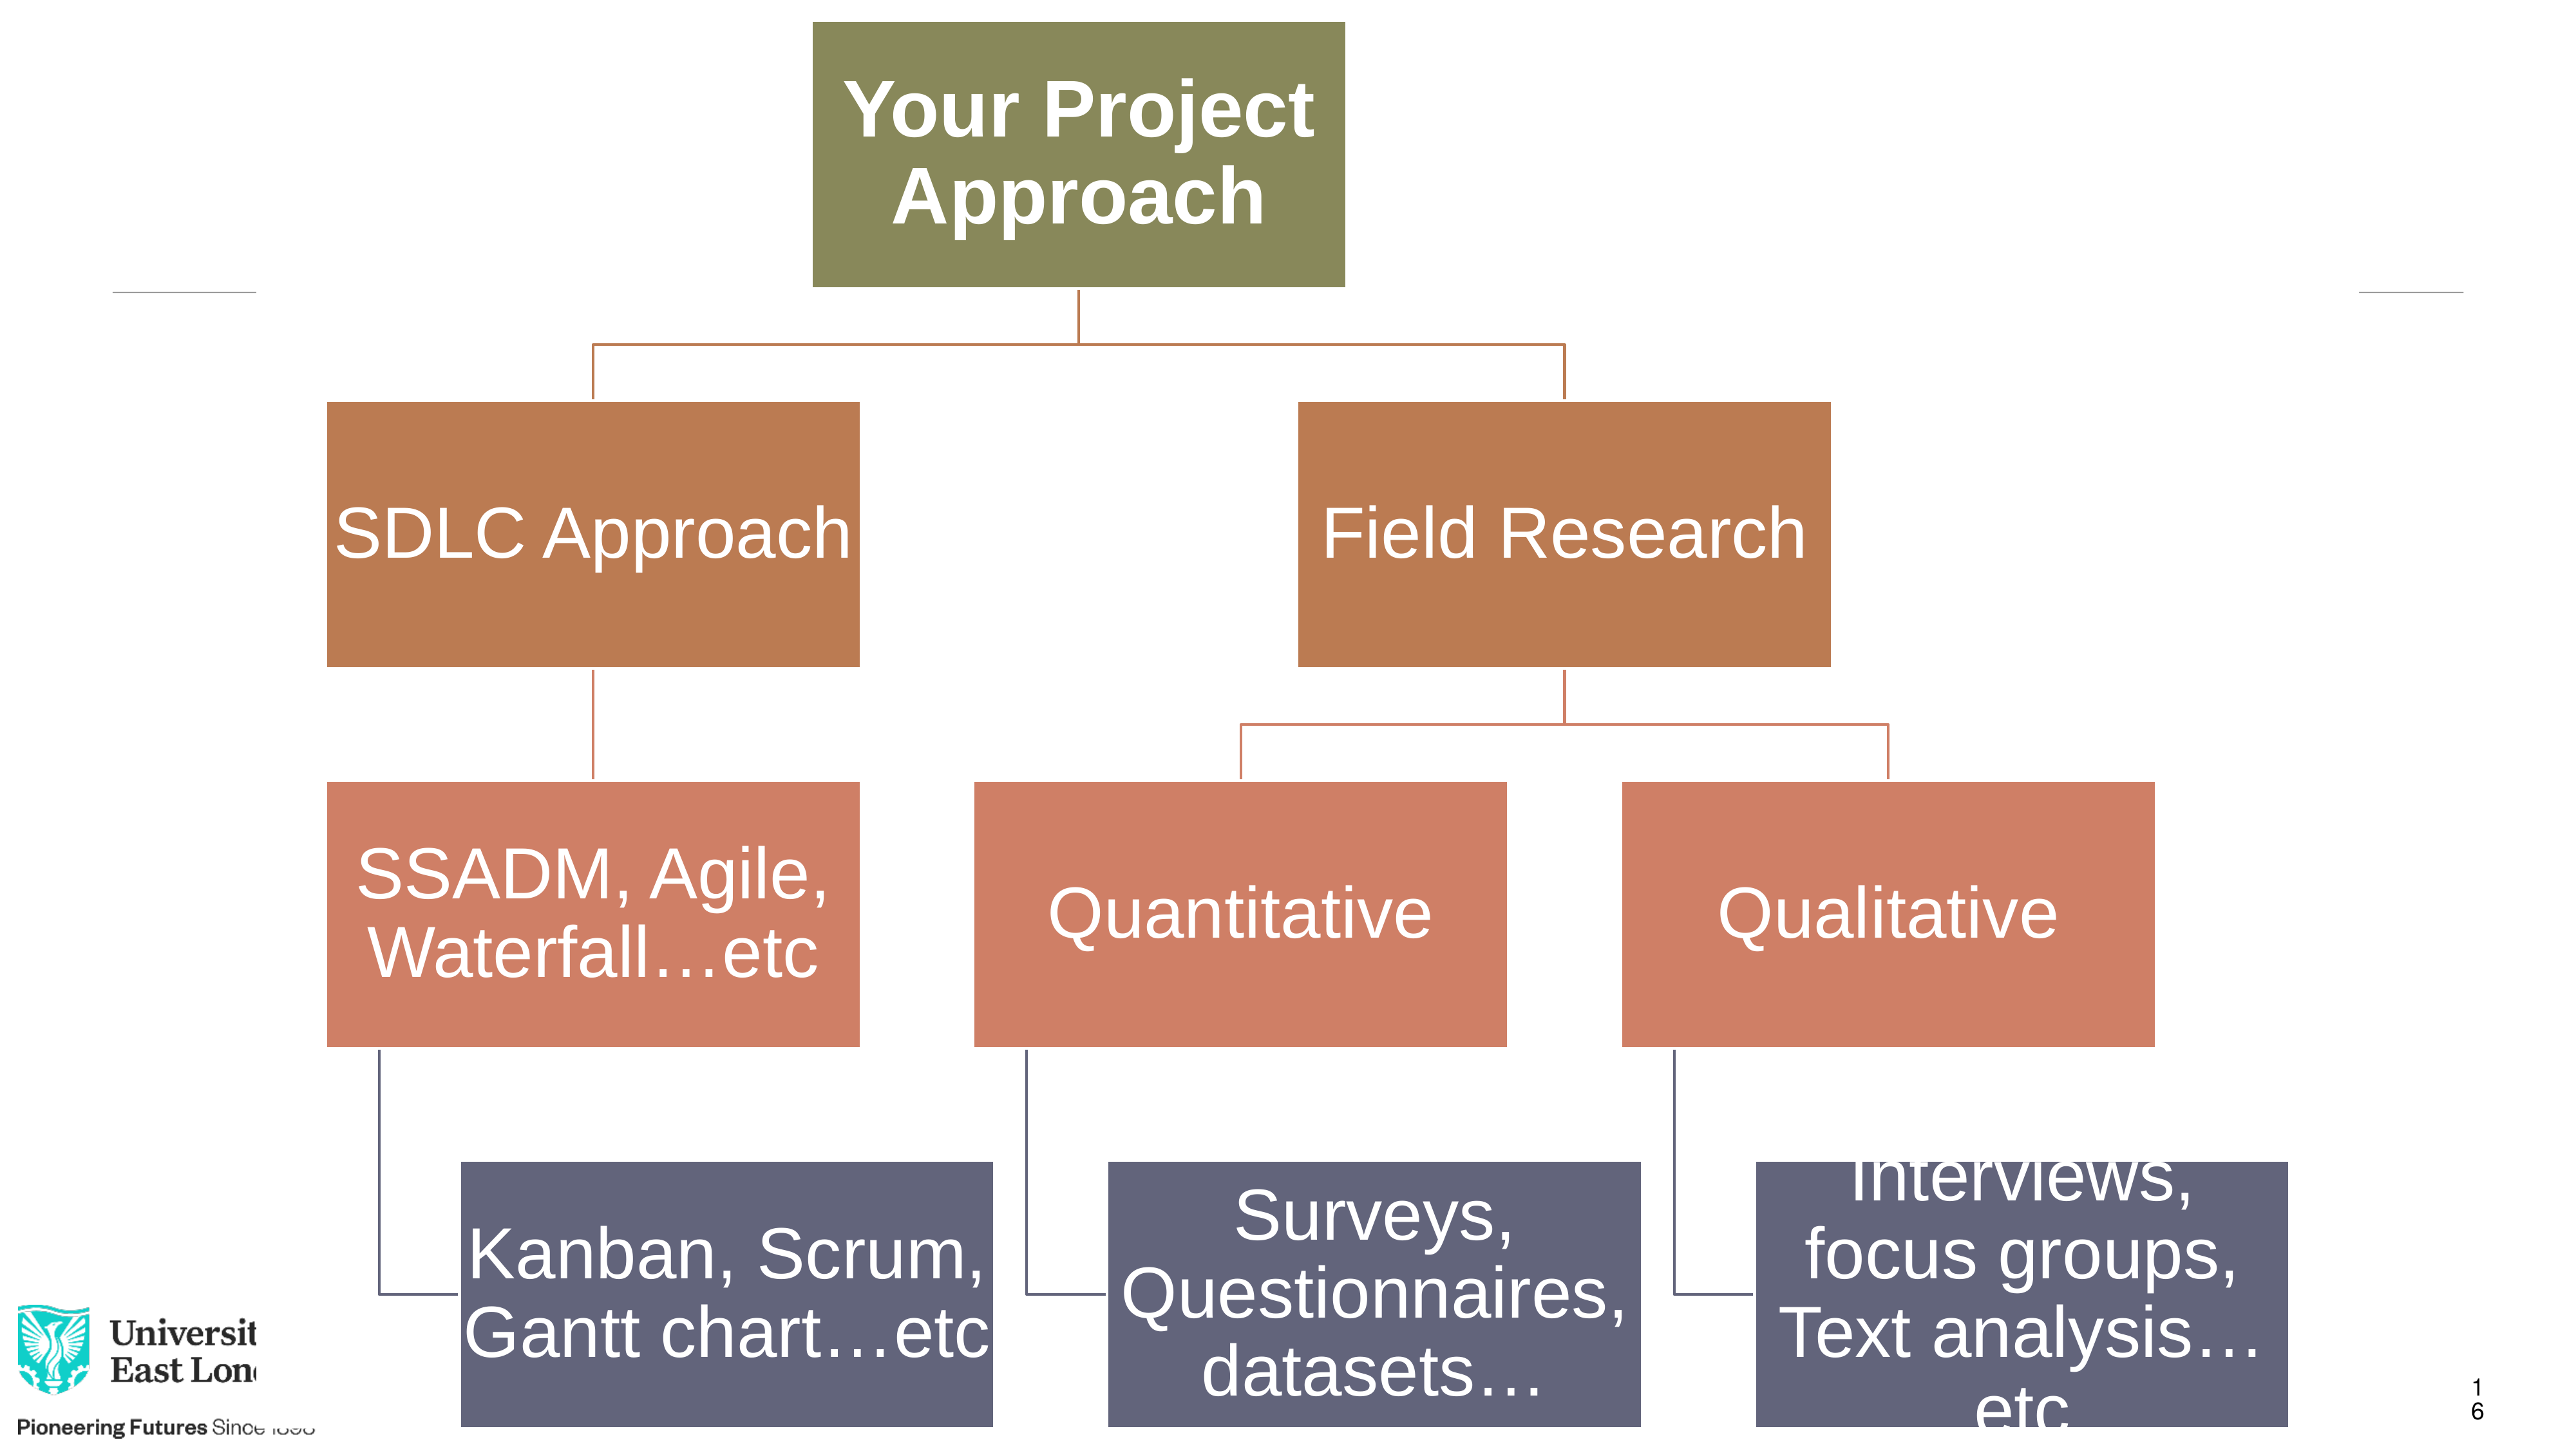

Your Project Approach
SDLC Approach
SSADM, Agile, Waterfall…etc
Kanban, Scrum, Gantt chart…etc
Field Research
Quantitative
Surveys, Questionnaires, datasets…
Qualitative
Interviews, focus groups, Text analysis…etc
16